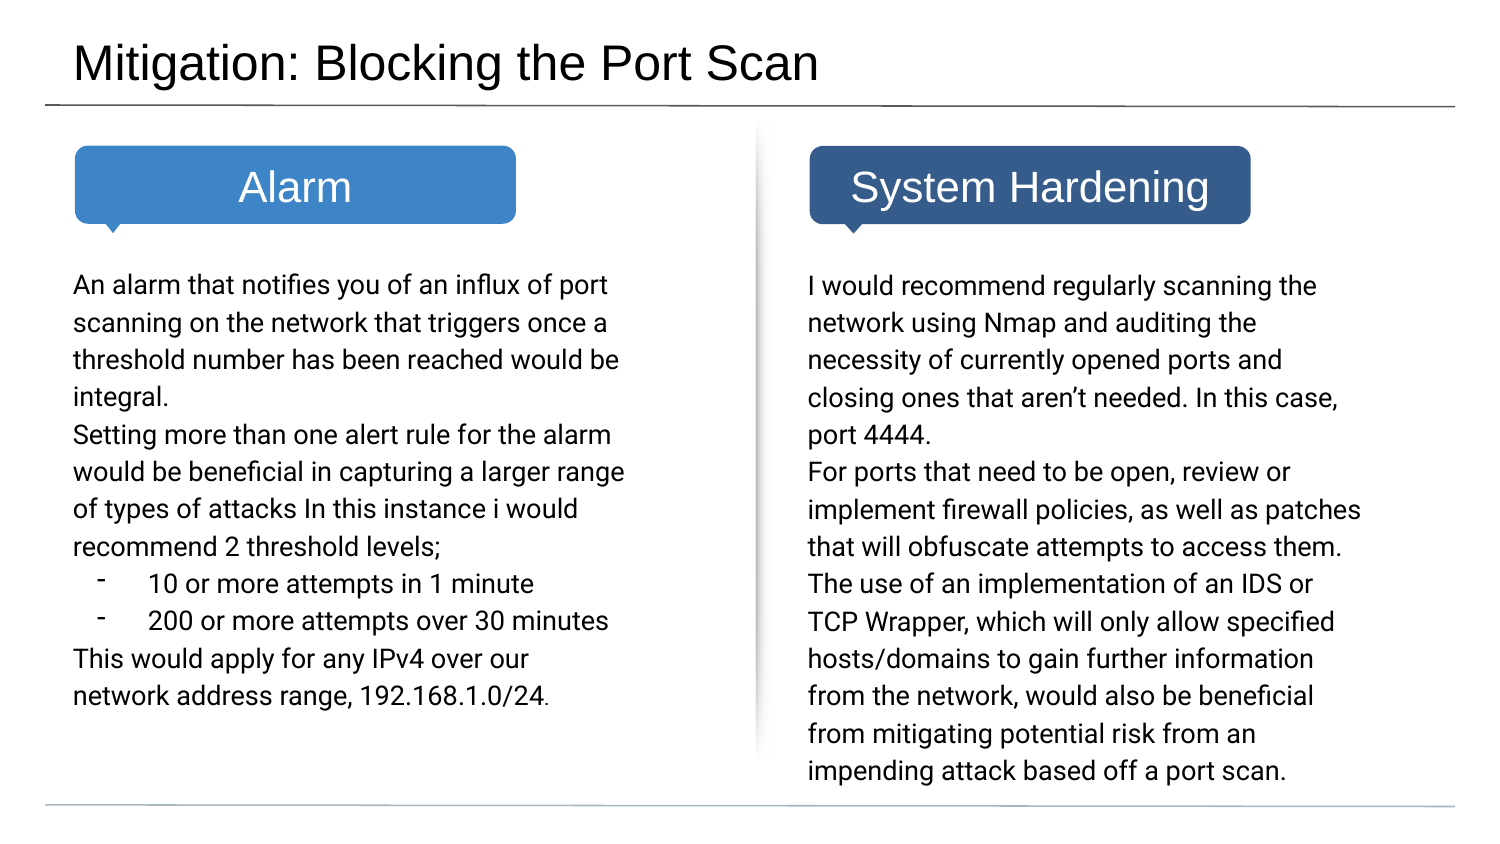

# Mitigation: Blocking the Port Scan
An alarm that notifies you of an influx of port scanning on the network that triggers once a threshold number has been reached would be integral.
Setting more than one alert rule for the alarm would be beneficial in capturing a larger range of types of attacks In this instance i would recommend 2 threshold levels;
10 or more attempts in 1 minute
200 or more attempts over 30 minutes
This would apply for any IPv4 over our network address range, 192.168.1.0/24.

I would recommend regularly scanning the network using Nmap and auditing the necessity of currently opened ports and closing ones that aren’t needed. In this case, port 4444.
For ports that need to be open, review or implement firewall policies, as well as patches that will obfuscate attempts to access them.
The use of an implementation of an IDS or TCP Wrapper, which will only allow specified hosts/domains to gain further information from the network, would also be beneficial from mitigating potential risk from an impending attack based off a port scan.